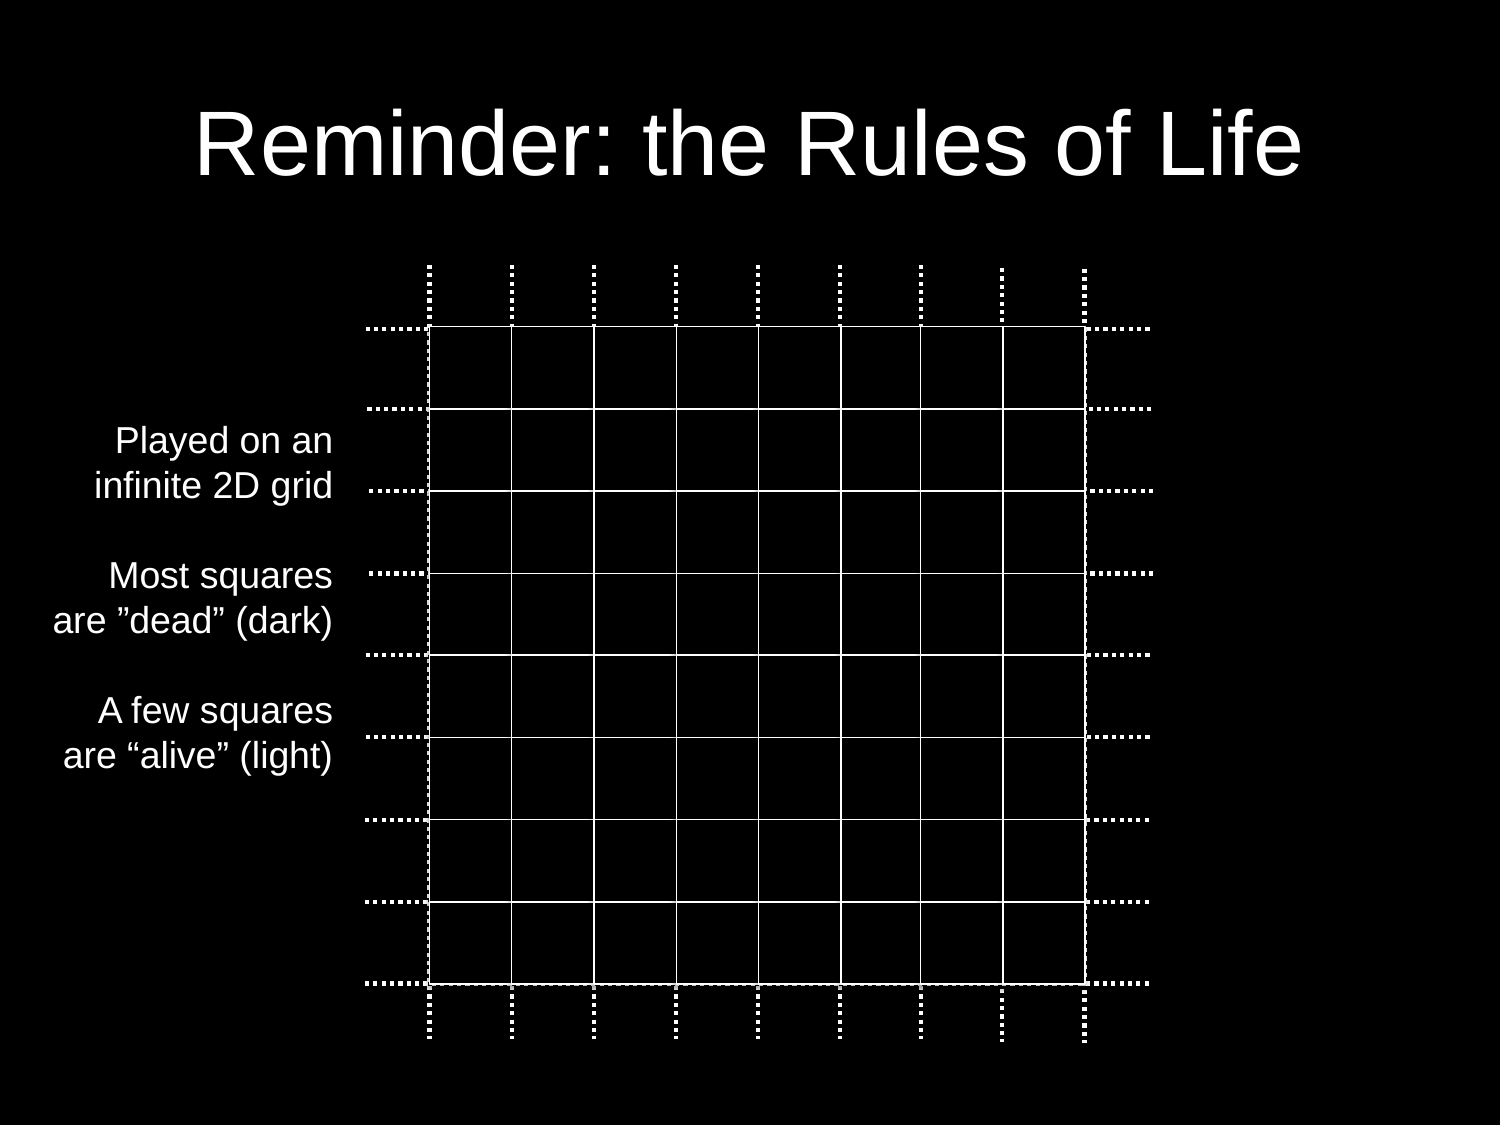

# Reminder: the Rules of Life

Played on an
infinite 2D grid

Most squares
are ”dead” (dark)

A few squares
are “alive” (light)